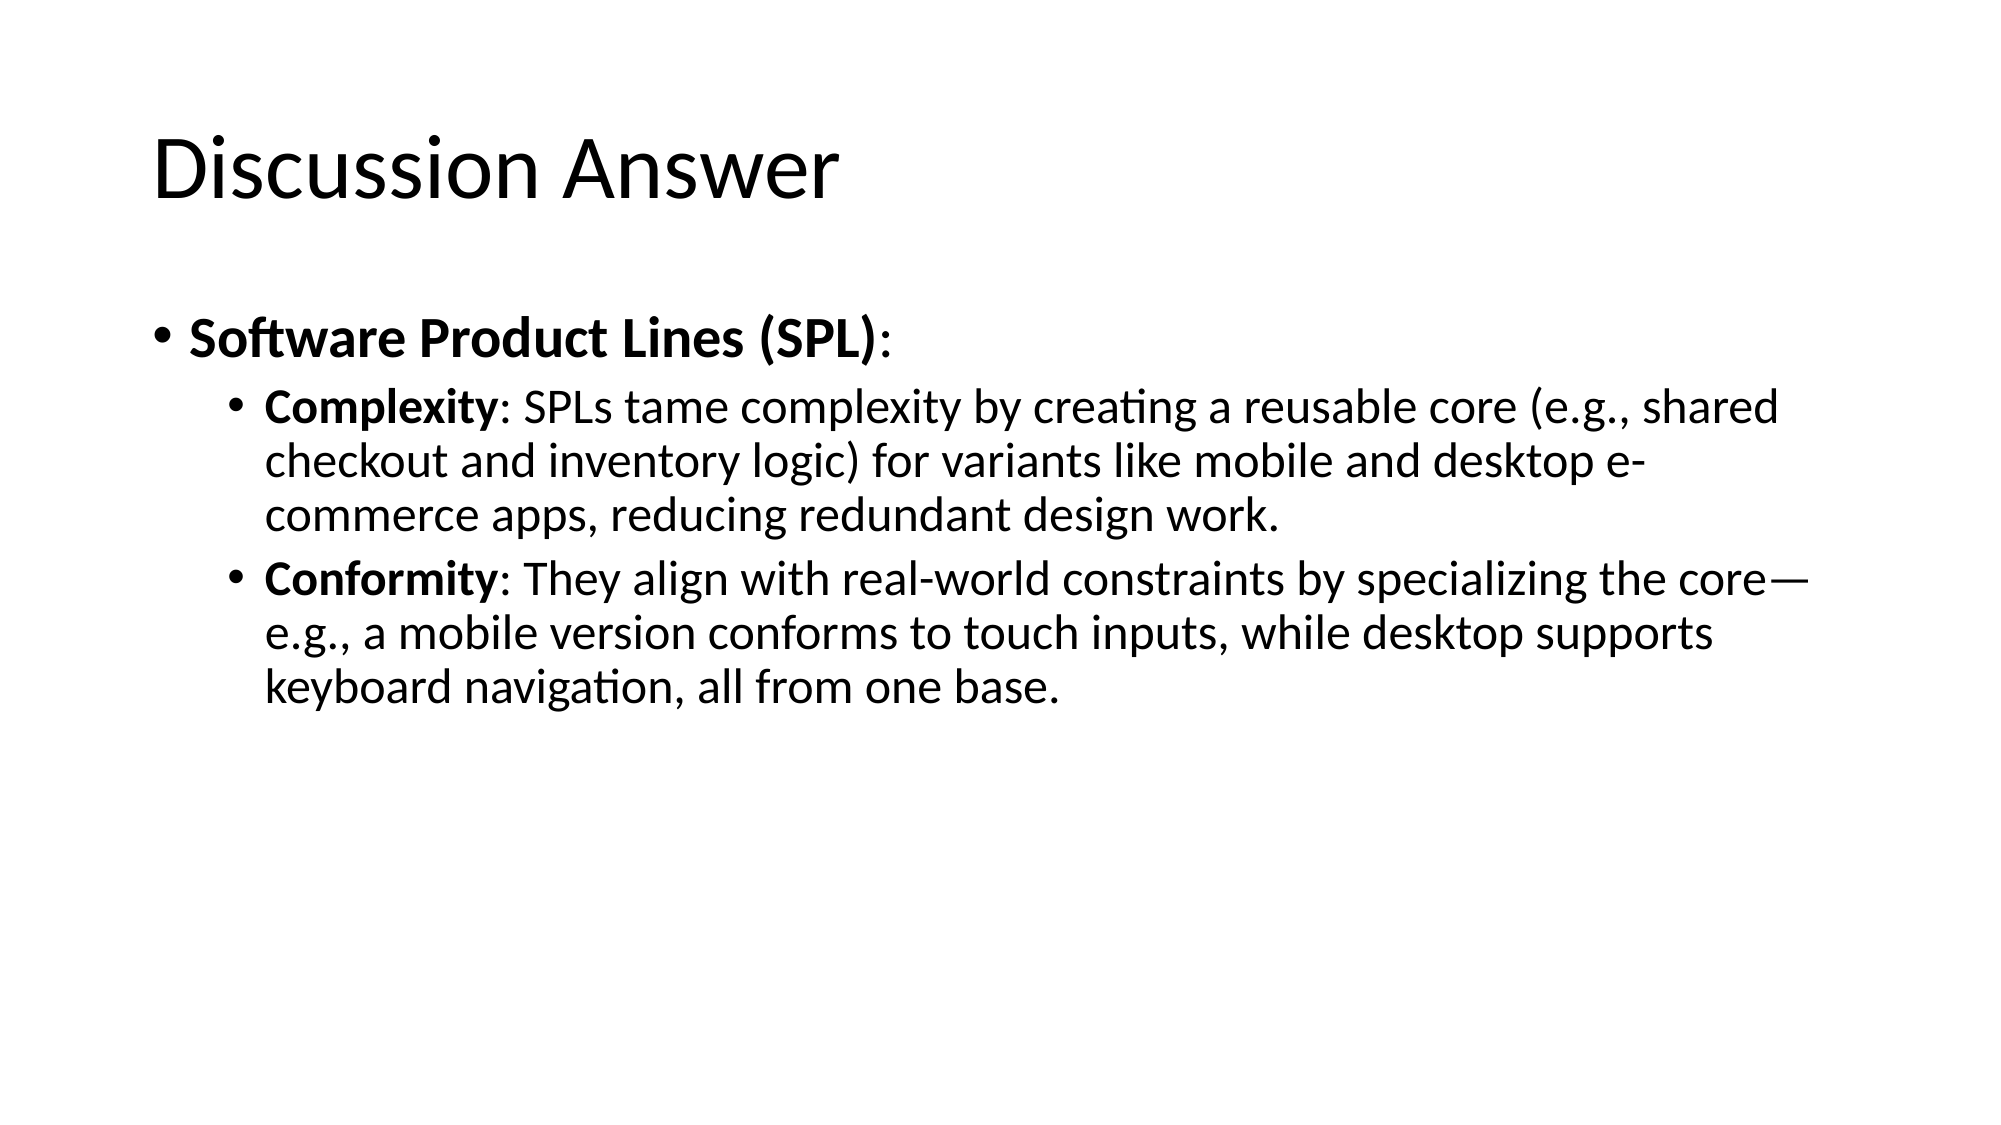

# Discussion Answer
Software Product Lines (SPL):
Complexity: SPLs tame complexity by creating a reusable core (e.g., shared checkout and inventory logic) for variants like mobile and desktop e-commerce apps, reducing redundant design work.
Conformity: They align with real-world constraints by specializing the core—e.g., a mobile version conforms to touch inputs, while desktop supports keyboard navigation, all from one base.